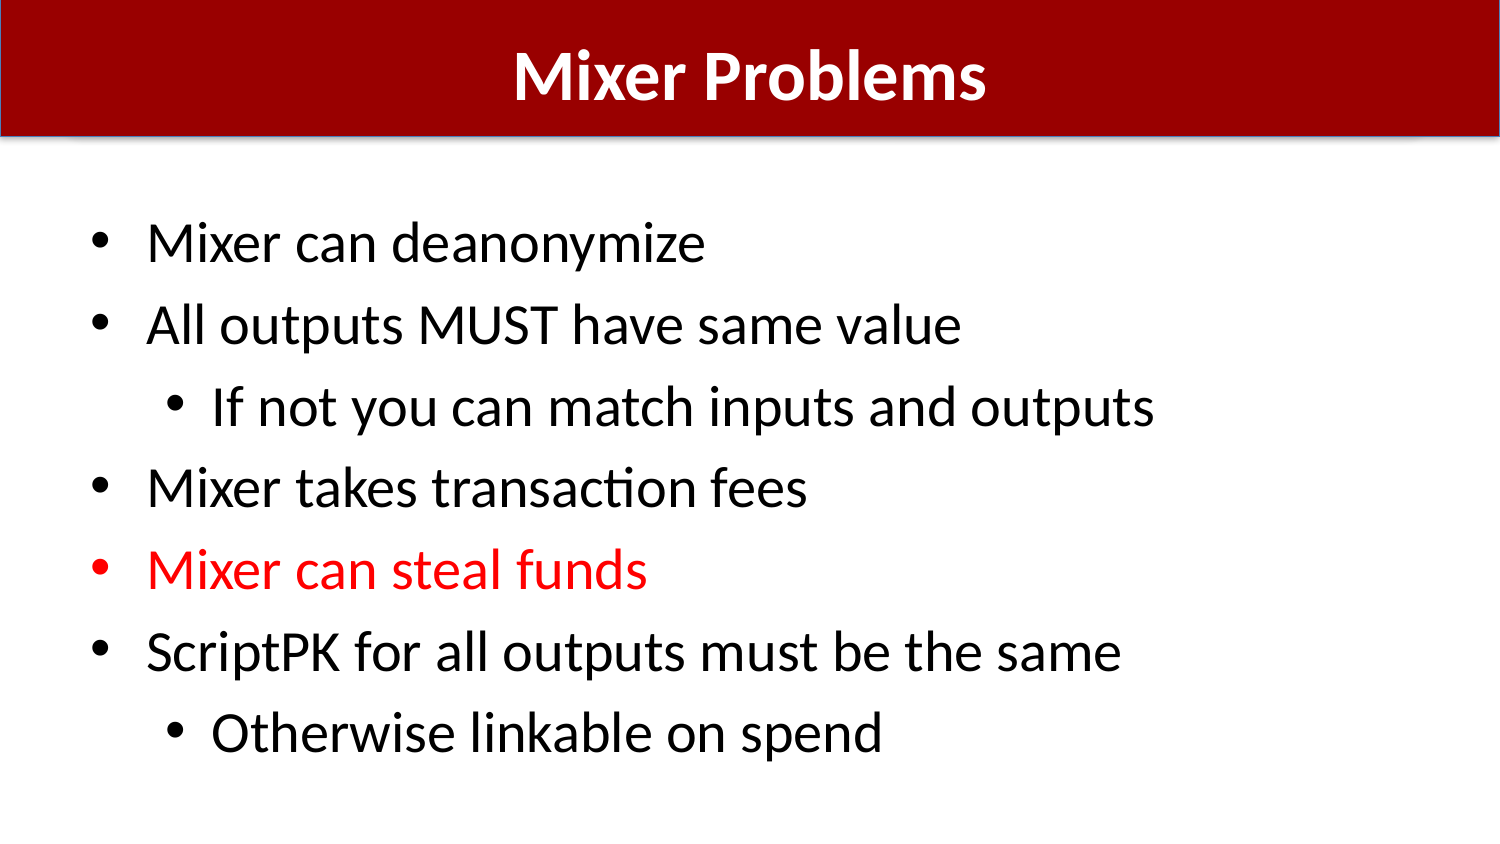

# Mixer Problems
Mixer can deanonymize
All outputs MUST have same value
If not you can match inputs and outputs
Mixer takes transaction fees
Mixer can steal funds
ScriptPK for all outputs must be the same
Otherwise linkable on spend